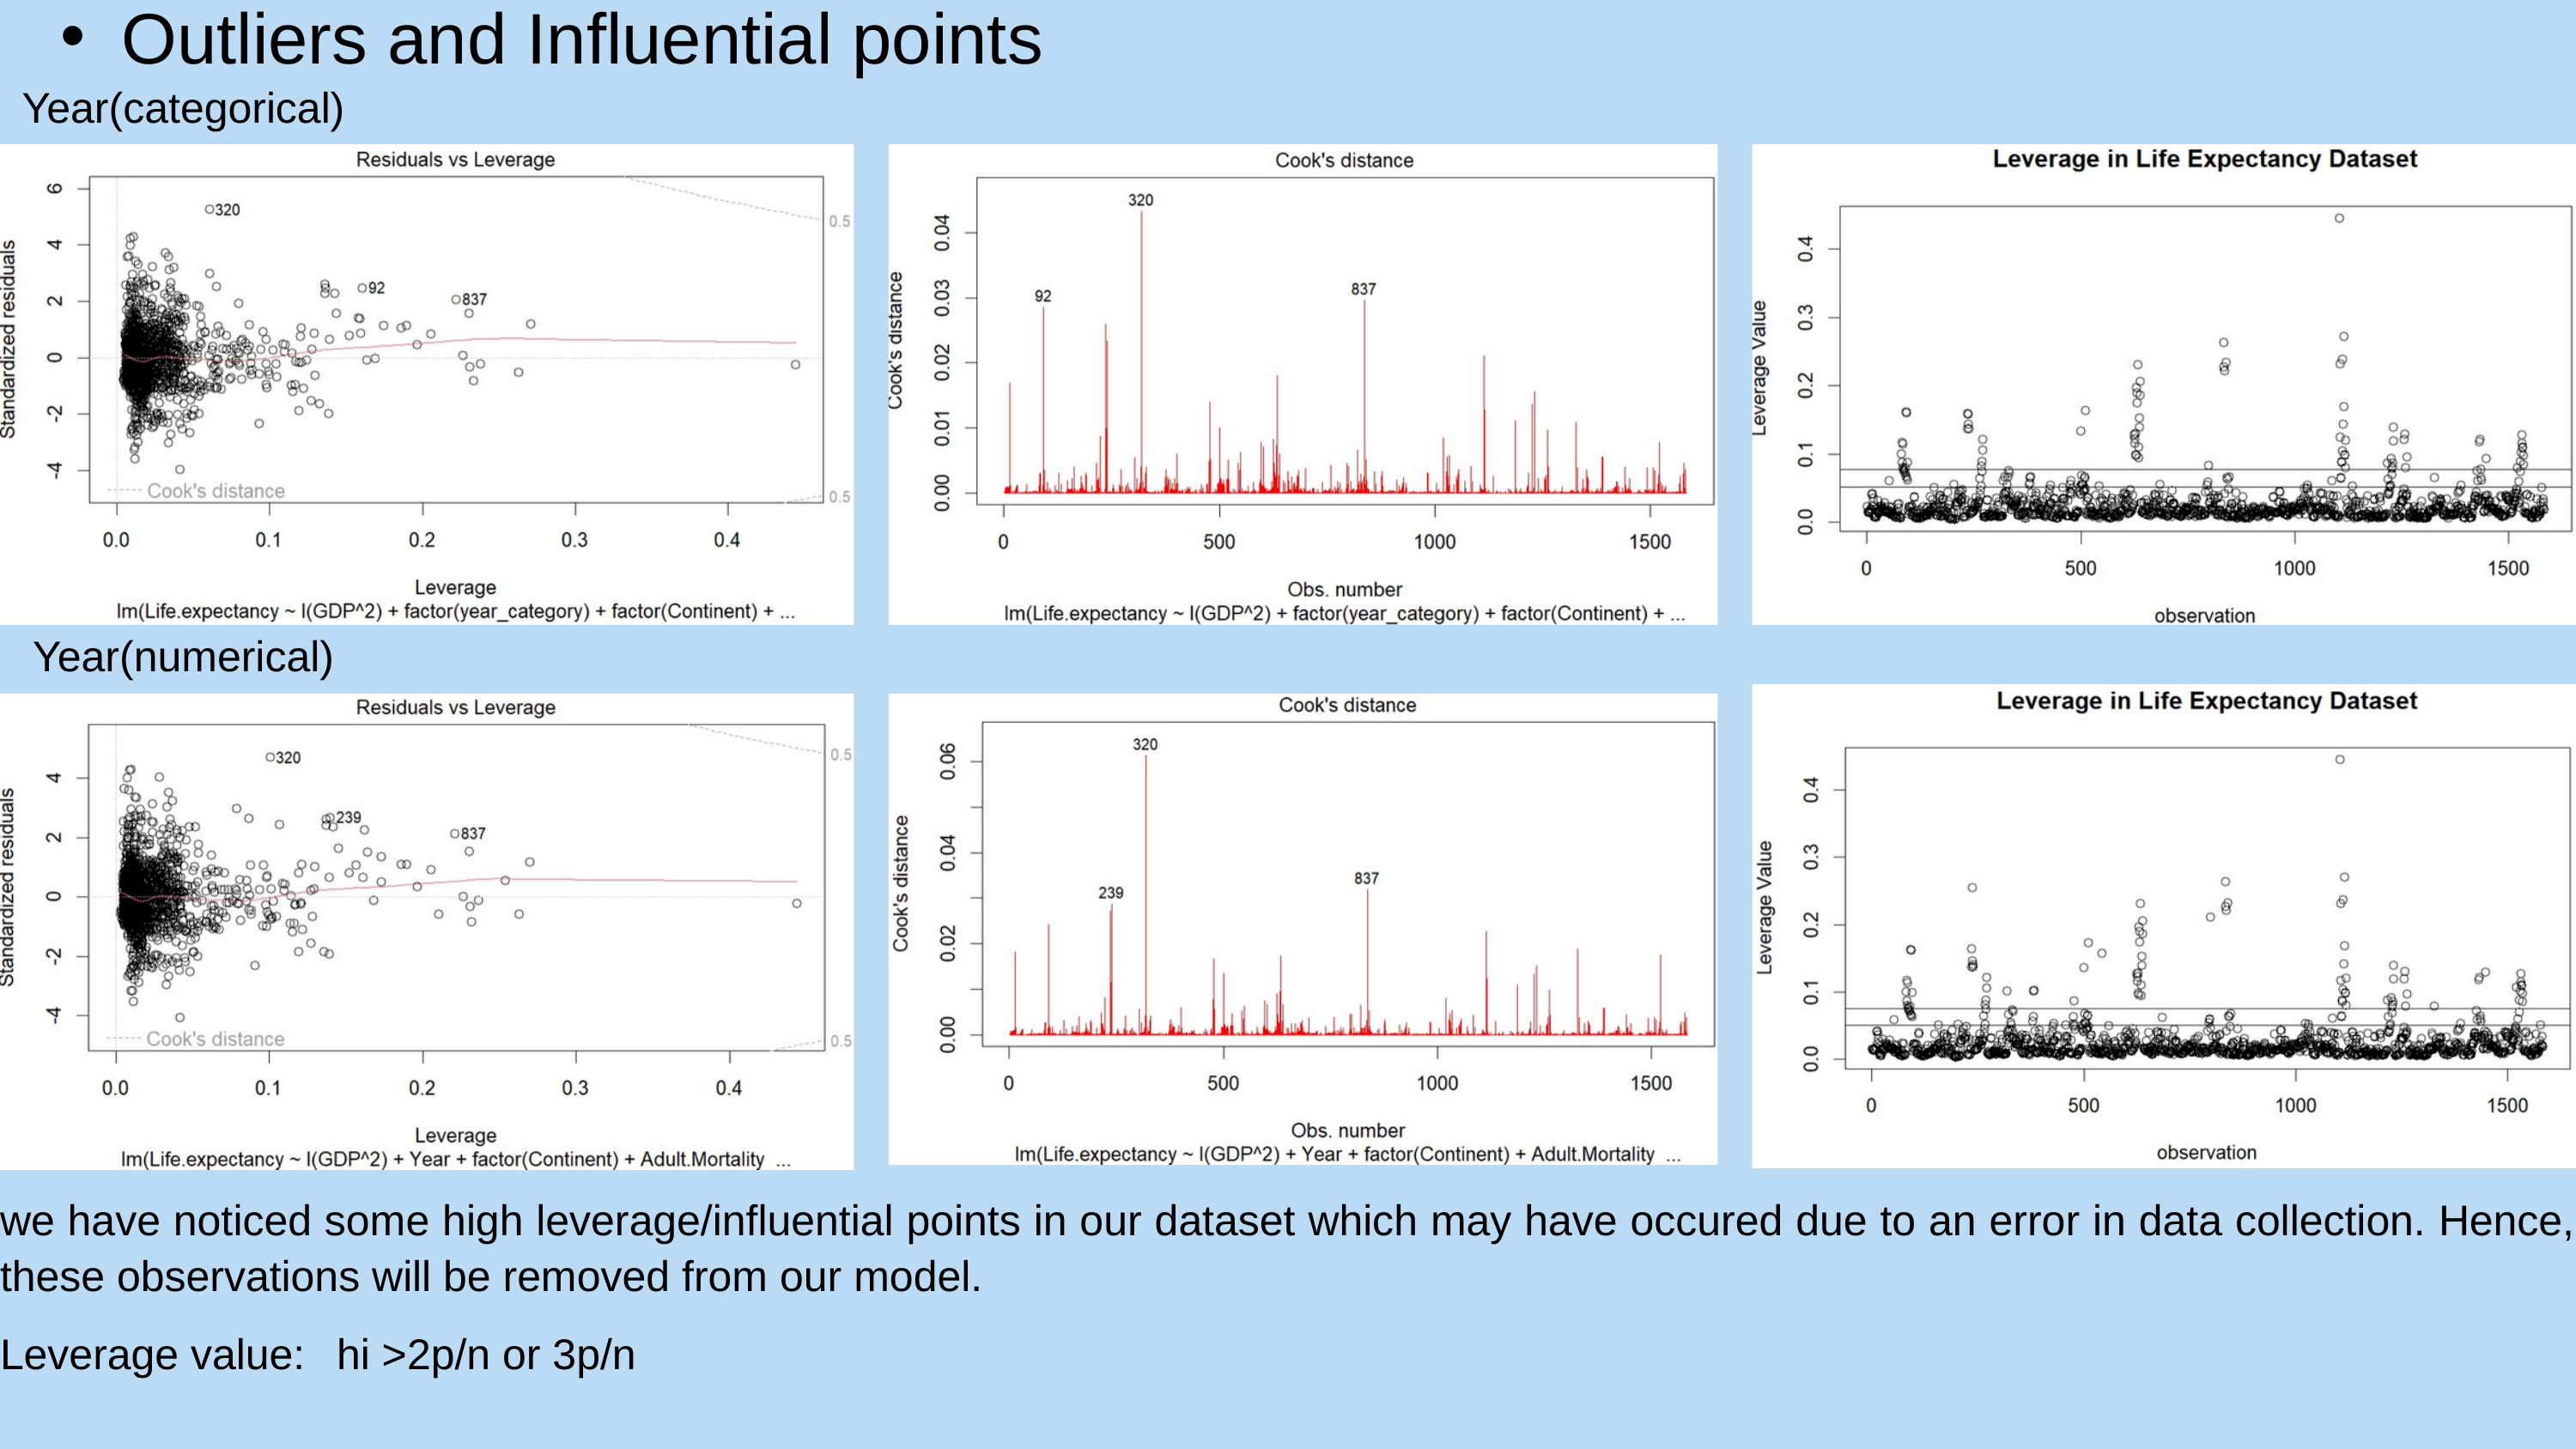

Outliers and Influential points
Year(categorical)

Year(numerical)

we have noticed some high leverage/influential points in our dataset which may have occured due to an error in data collection. Hence, these observations will be removed from our model.
Leverage value:
hi >2p/n or 3p/n